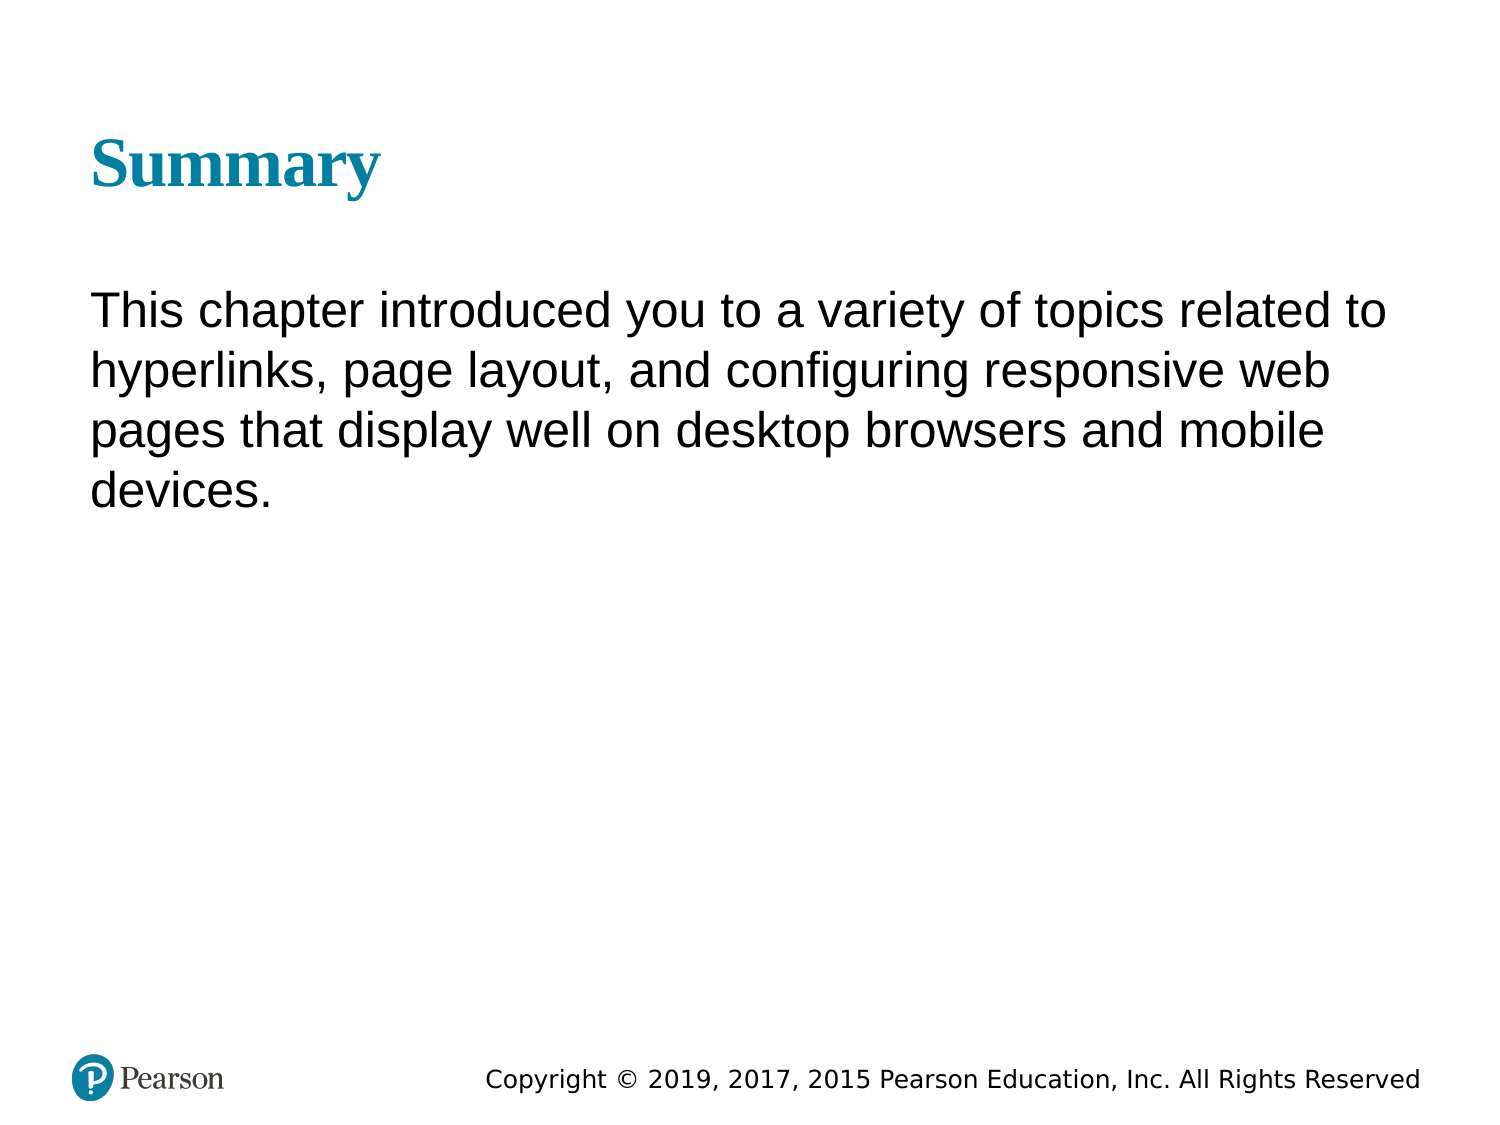

# Summary
This chapter introduced you to a variety of topics related to hyperlinks, page layout, and configuring responsive web pages that display well on desktop browsers and mobile devices.